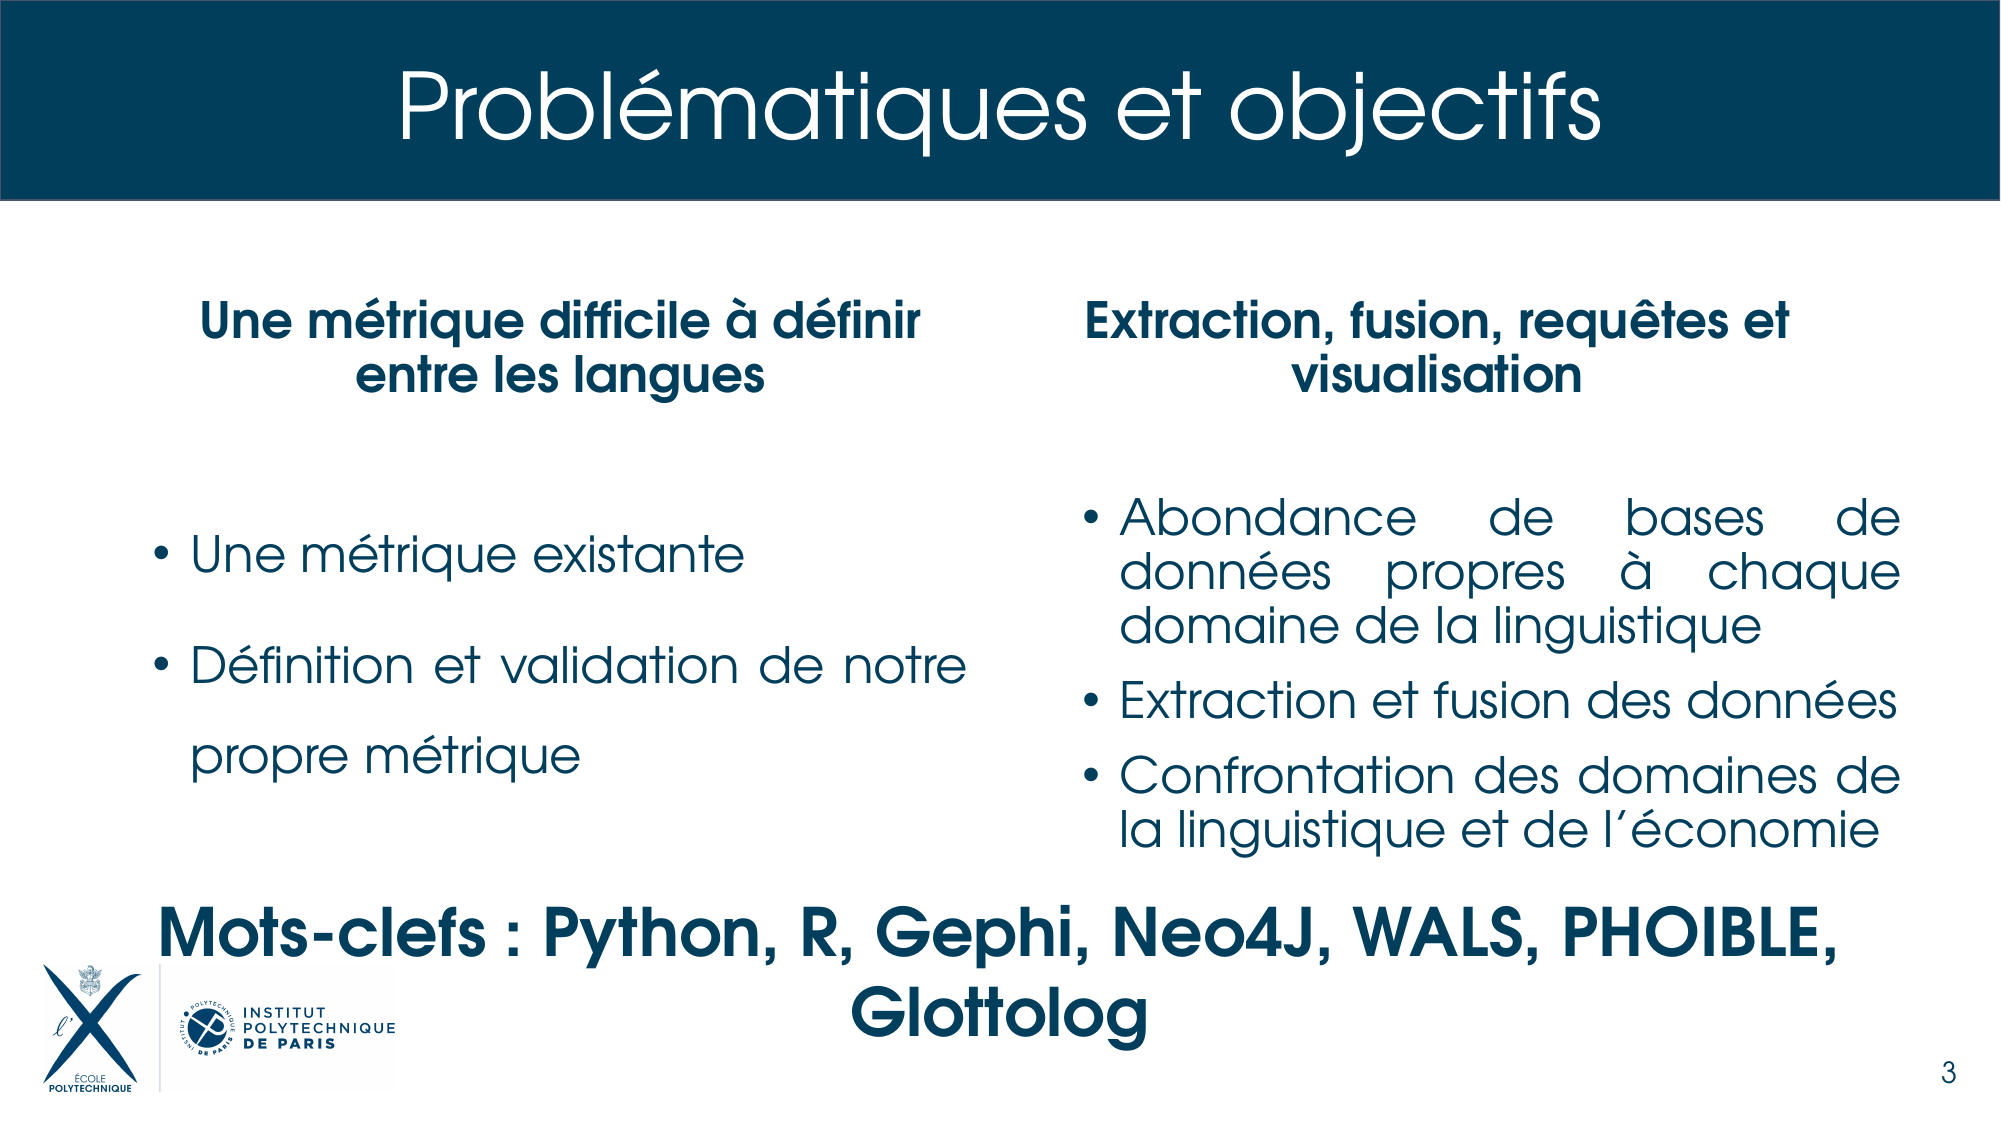

# Problématiques et objectifs
Une métrique difficile à définir entre les langues
Extraction, fusion, requêtes et visualisation
Abondance de bases de données propres à chaque domaine de la linguistique
Extraction et fusion des données
Confrontation des domaines de la linguistique et de l’économie
Une métrique existante
Définition et validation de notre propre métrique
Mots-clefs : Python, R, Gephi, Neo4J, WALS, PHOIBLE, Glottolog
3